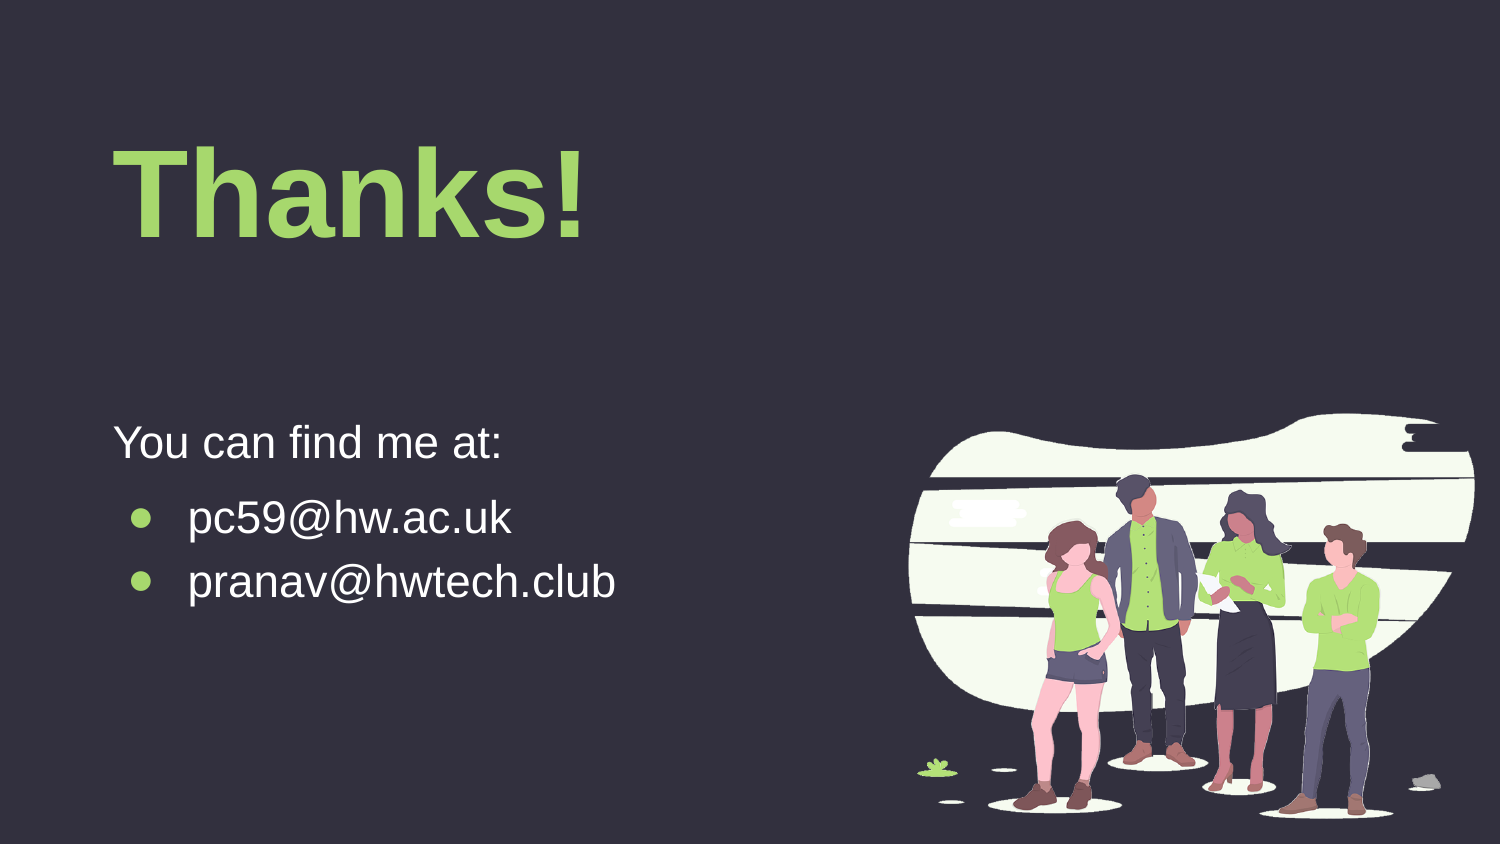

Thanks!
Any questions?
You can find me at:
pc59@hw.ac.uk
pranav@hwtech.club